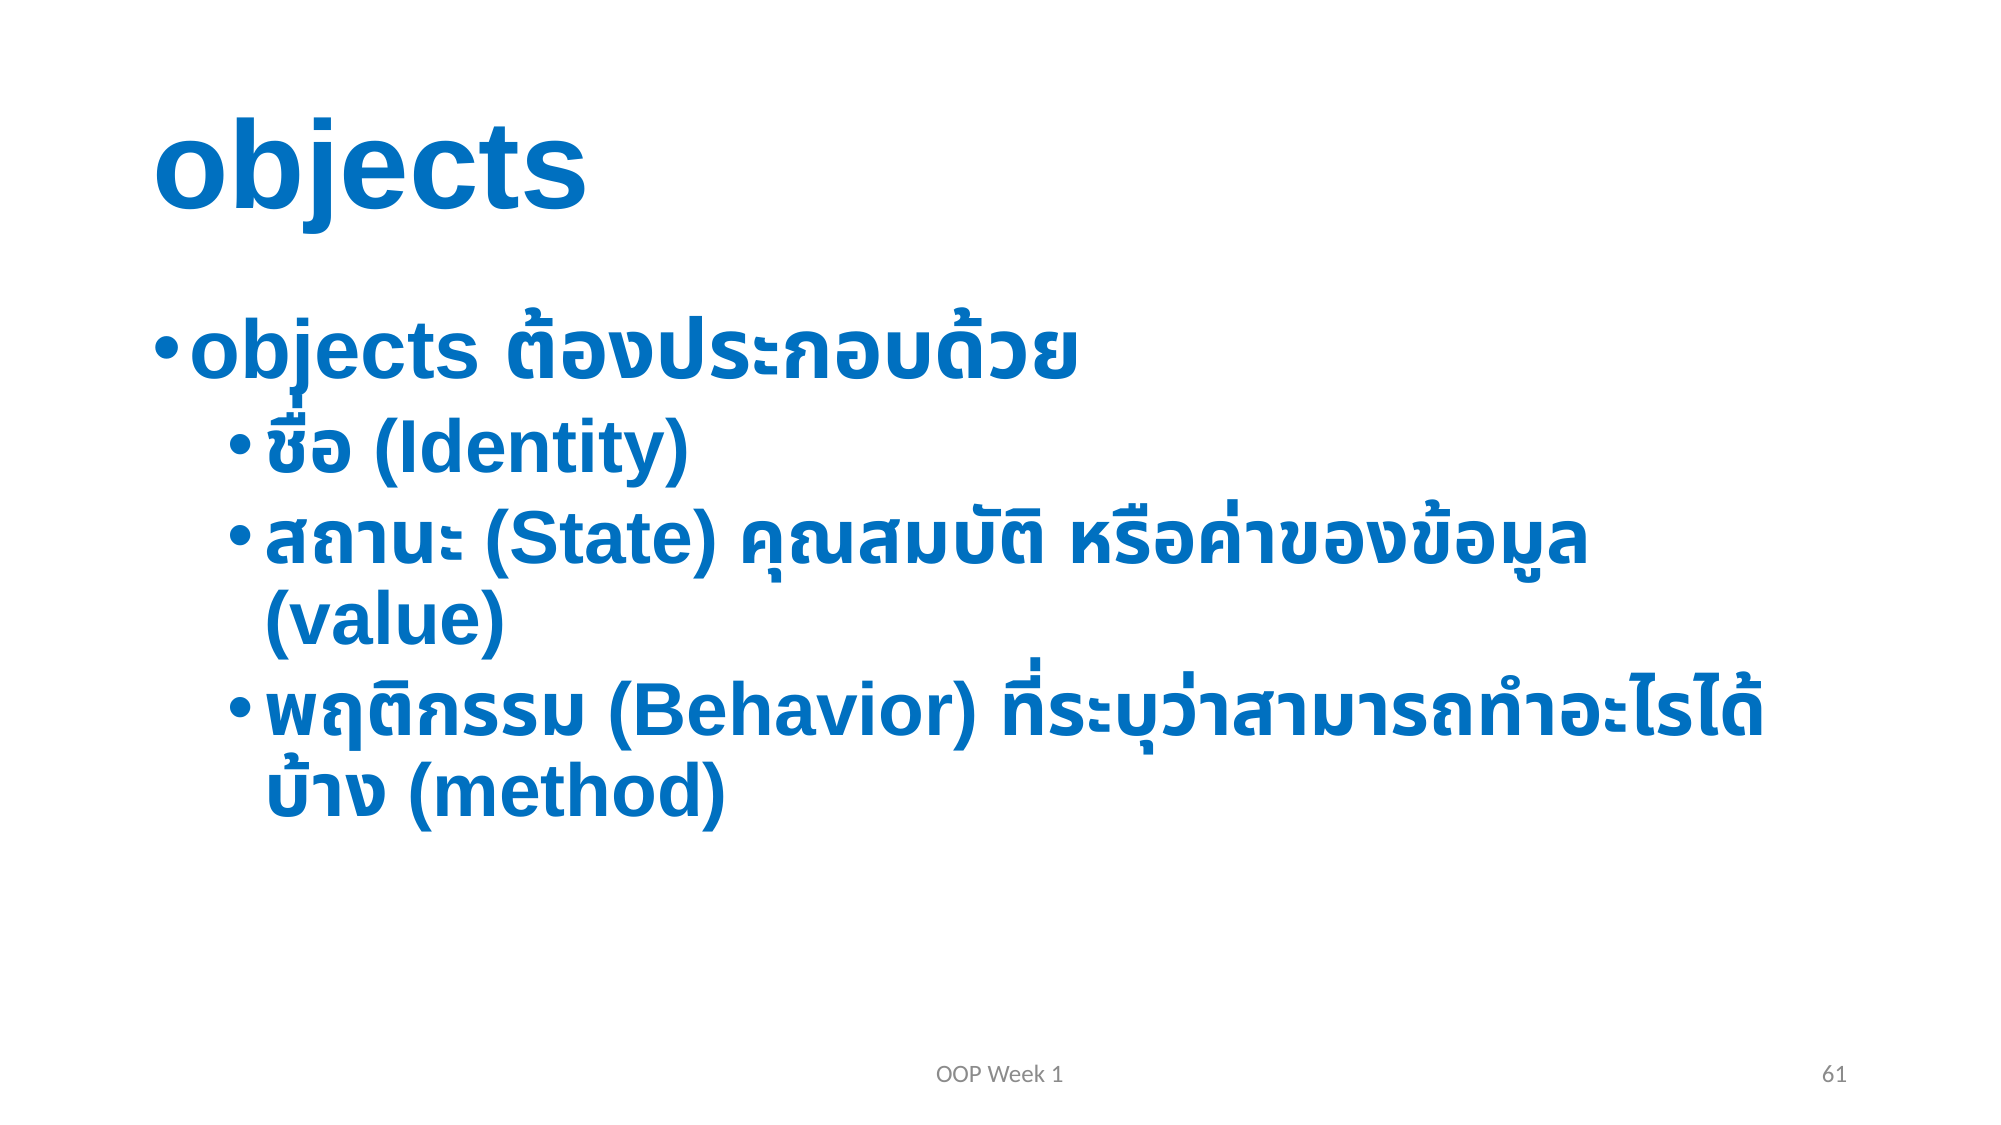

# objects
objects ต้องประกอบด้วย
ชื่อ (Identity)
สถานะ (State) คุณสมบัติ หรือค่าของข้อมูล (value)
พฤติกรรม (Behavior) ที่ระบุว่าสามารถทำอะไรได้บ้าง (method)
OOP Week 1
61